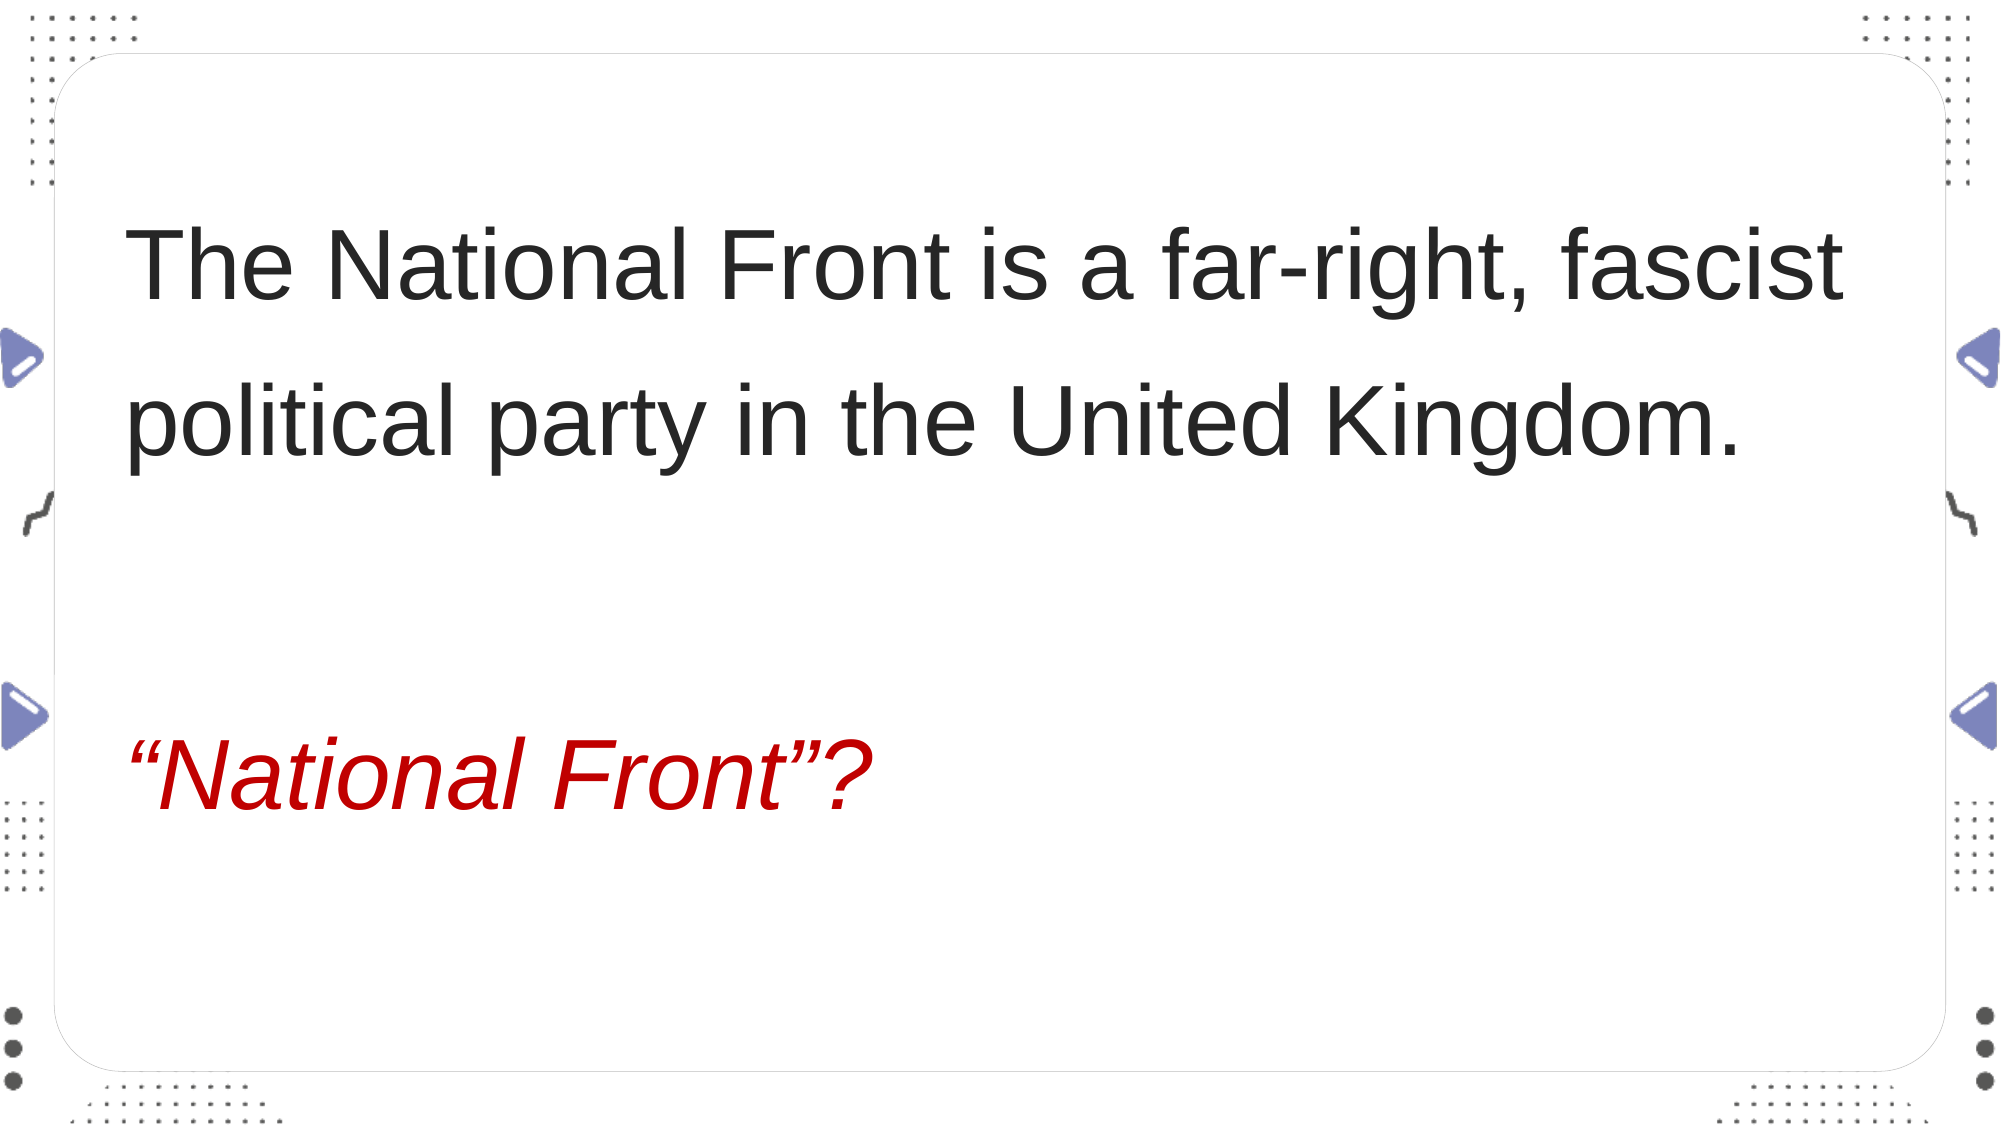

The National Front is a far-right, fascist political party in the United Kingdom.

“National Front”?